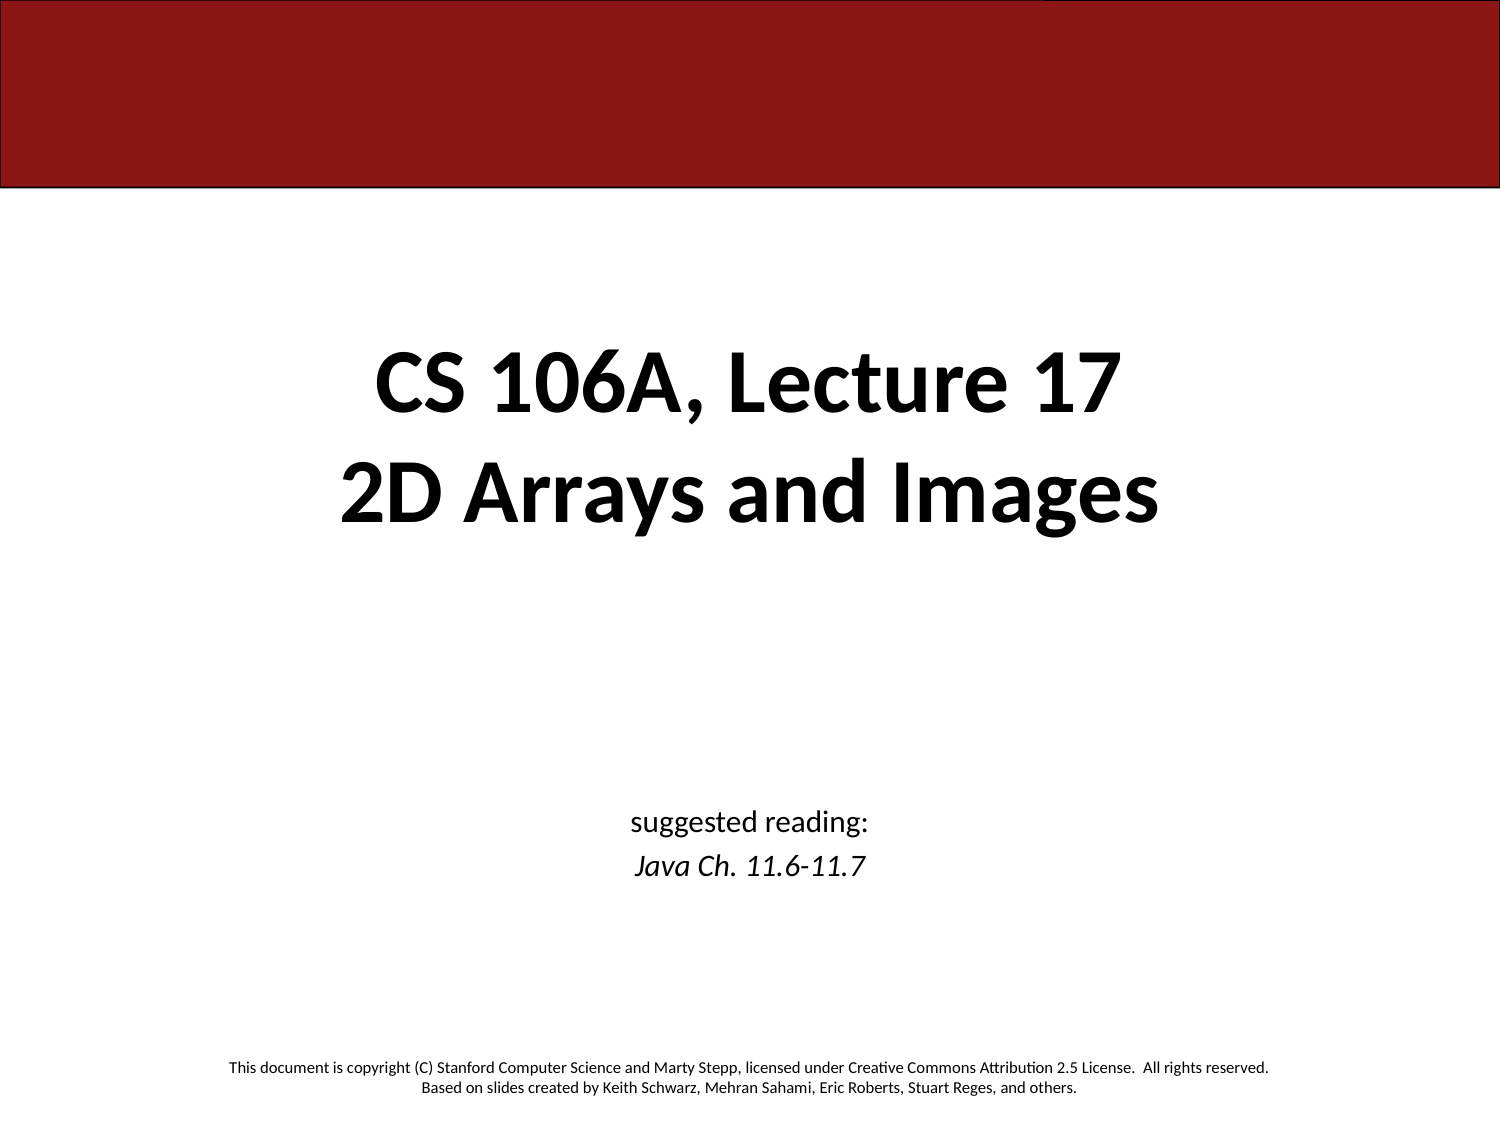

# CS 106A, Lecture 17 2D Arrays and Images

suggested reading:
Java Ch. 11.6-11.7